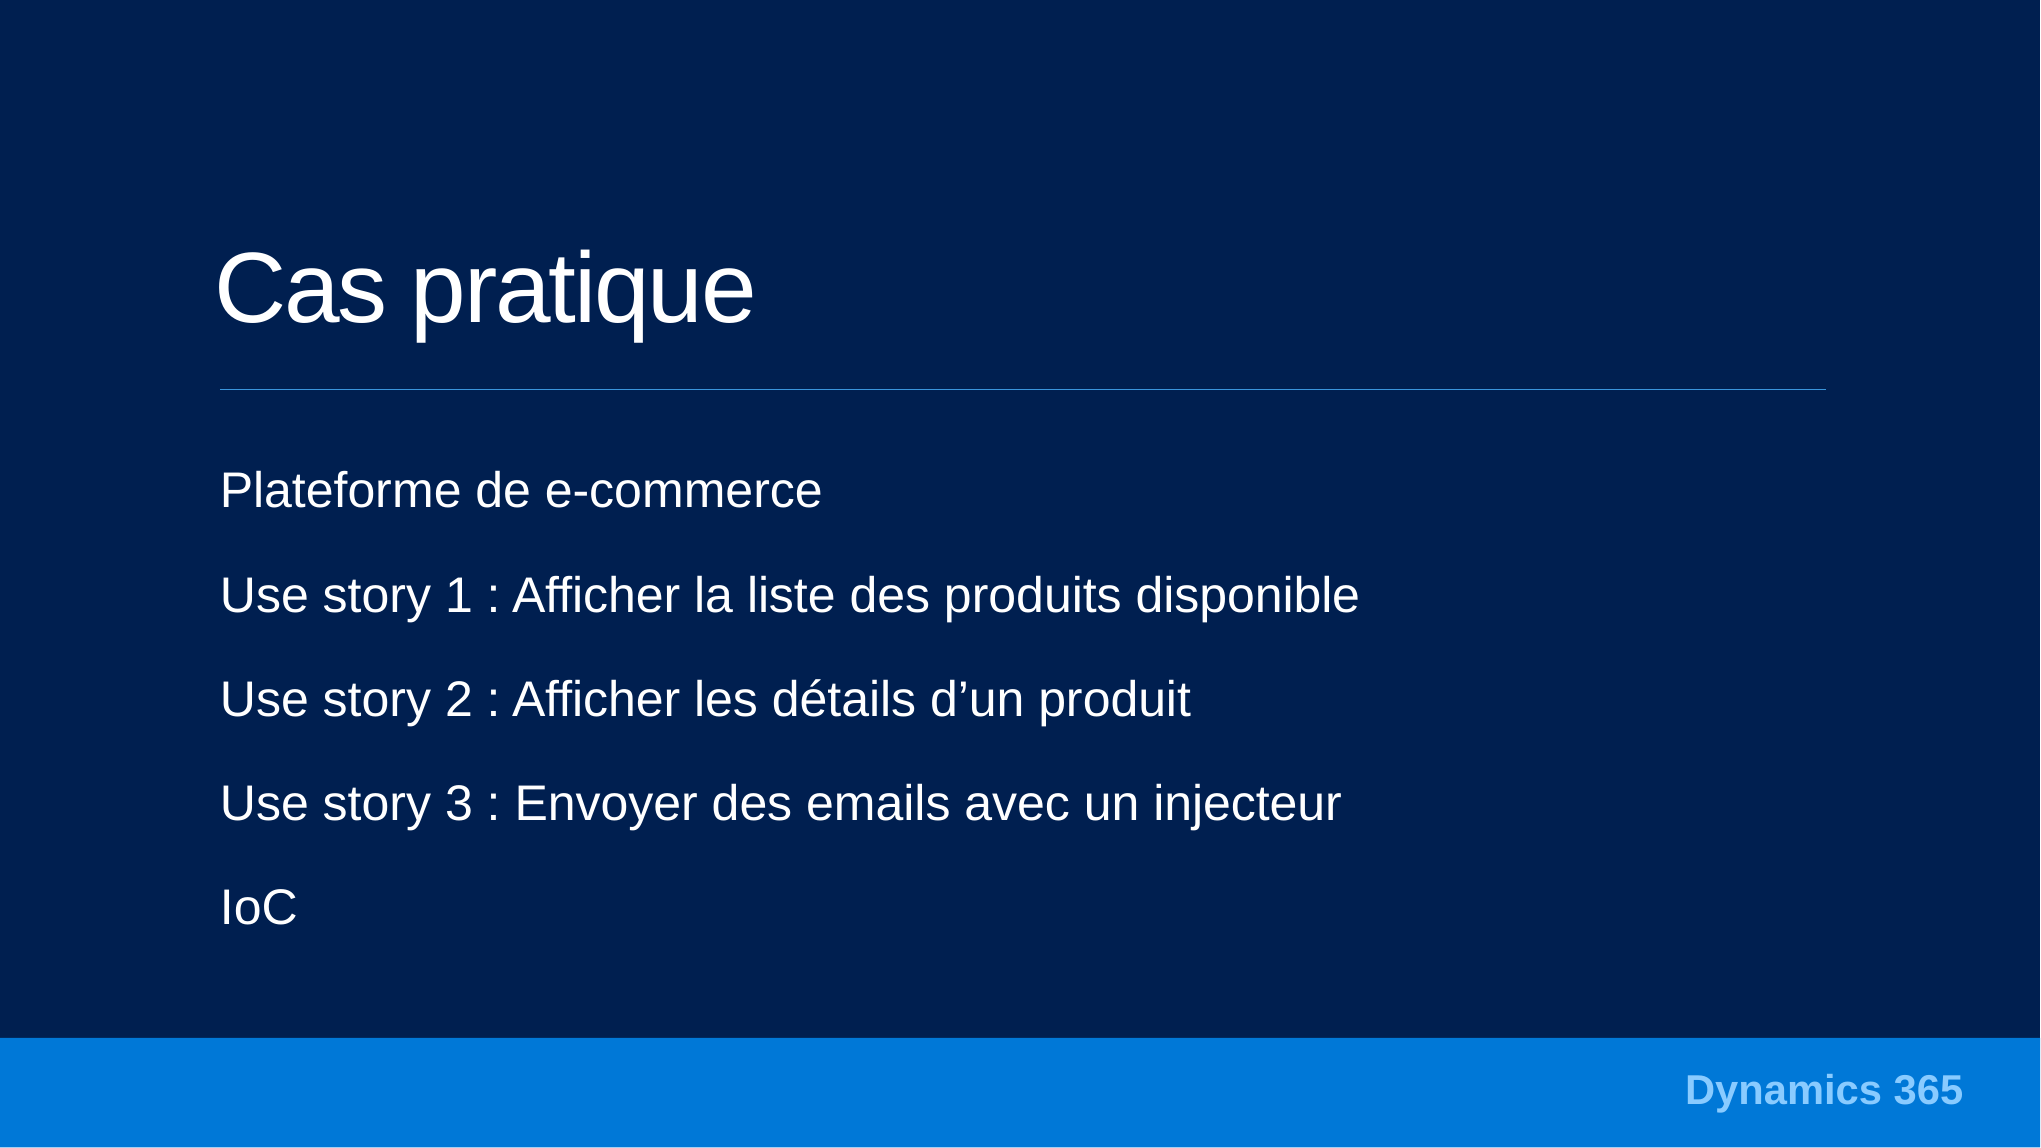

# Cas pratique
Plateforme de e-commerce
Use story 1 : Afficher la liste des produits disponible
Use story 2 : Afficher les détails d’un produit
Use story 3 : Envoyer des emails avec un injecteur IoC

Dynamics 365